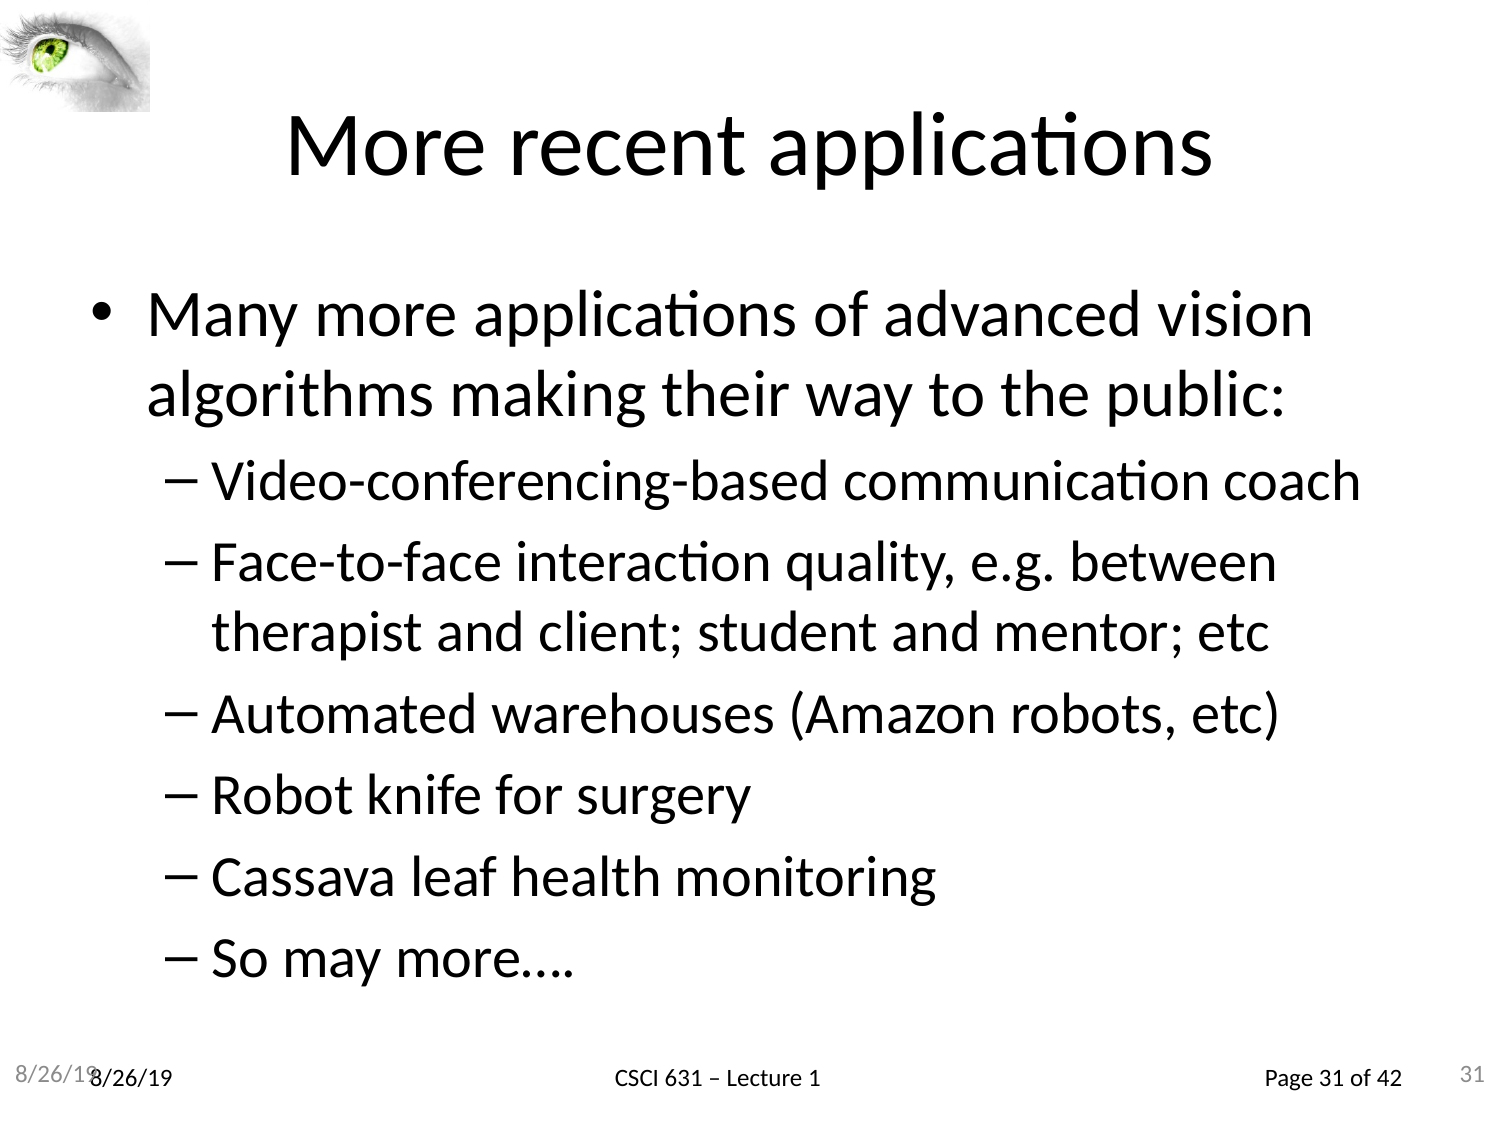

# More recent applications
Many more applications of advanced vision algorithms making their way to the public:
Video-conferencing-based communication coach
Face-to-face interaction quality, e.g. between therapist and client; student and mentor; etc
Automated warehouses (Amazon robots, etc)
Robot knife for surgery
Cassava leaf health monitoring
So may more….

8/26/19
31